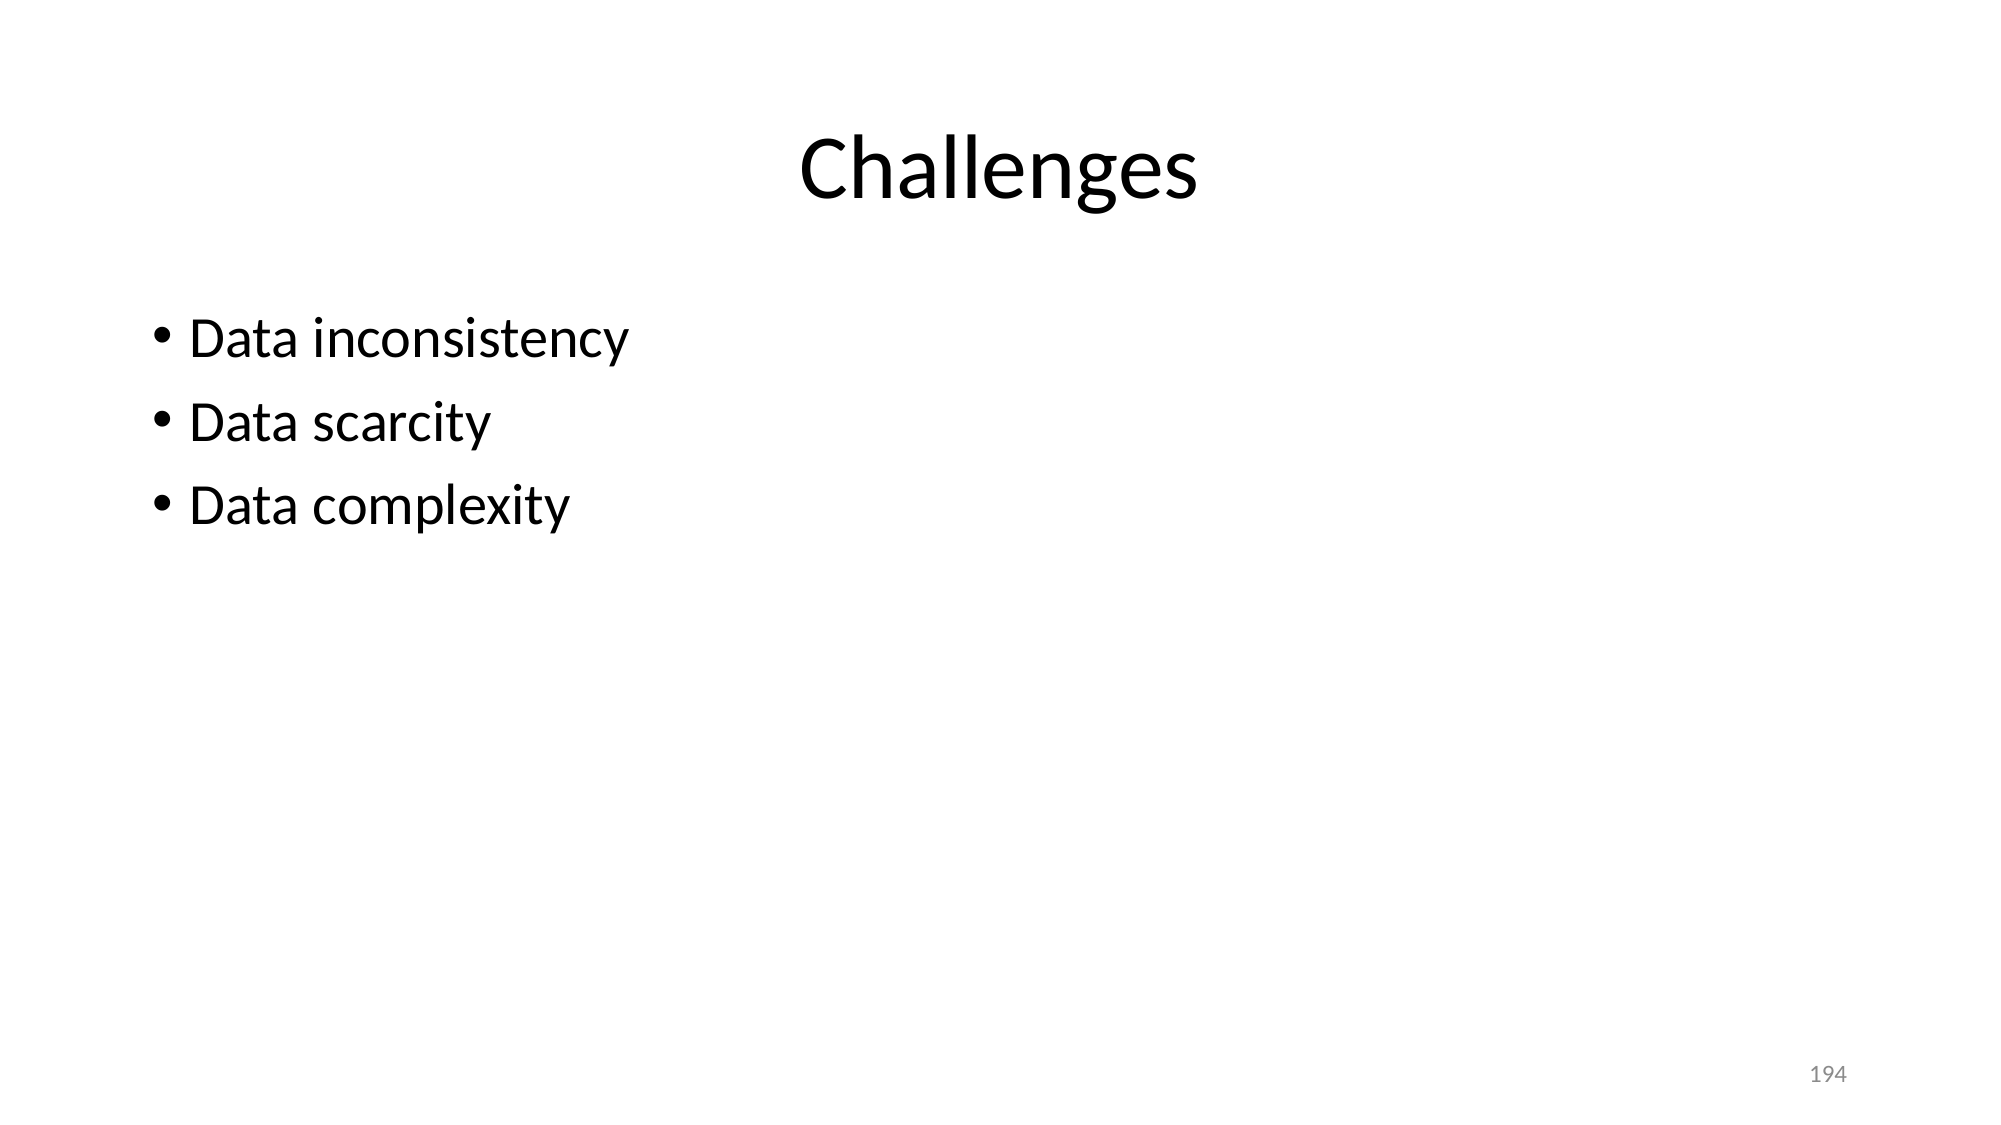

# Challenges
Data inconsistency
Data scarcity
Data complexity
194